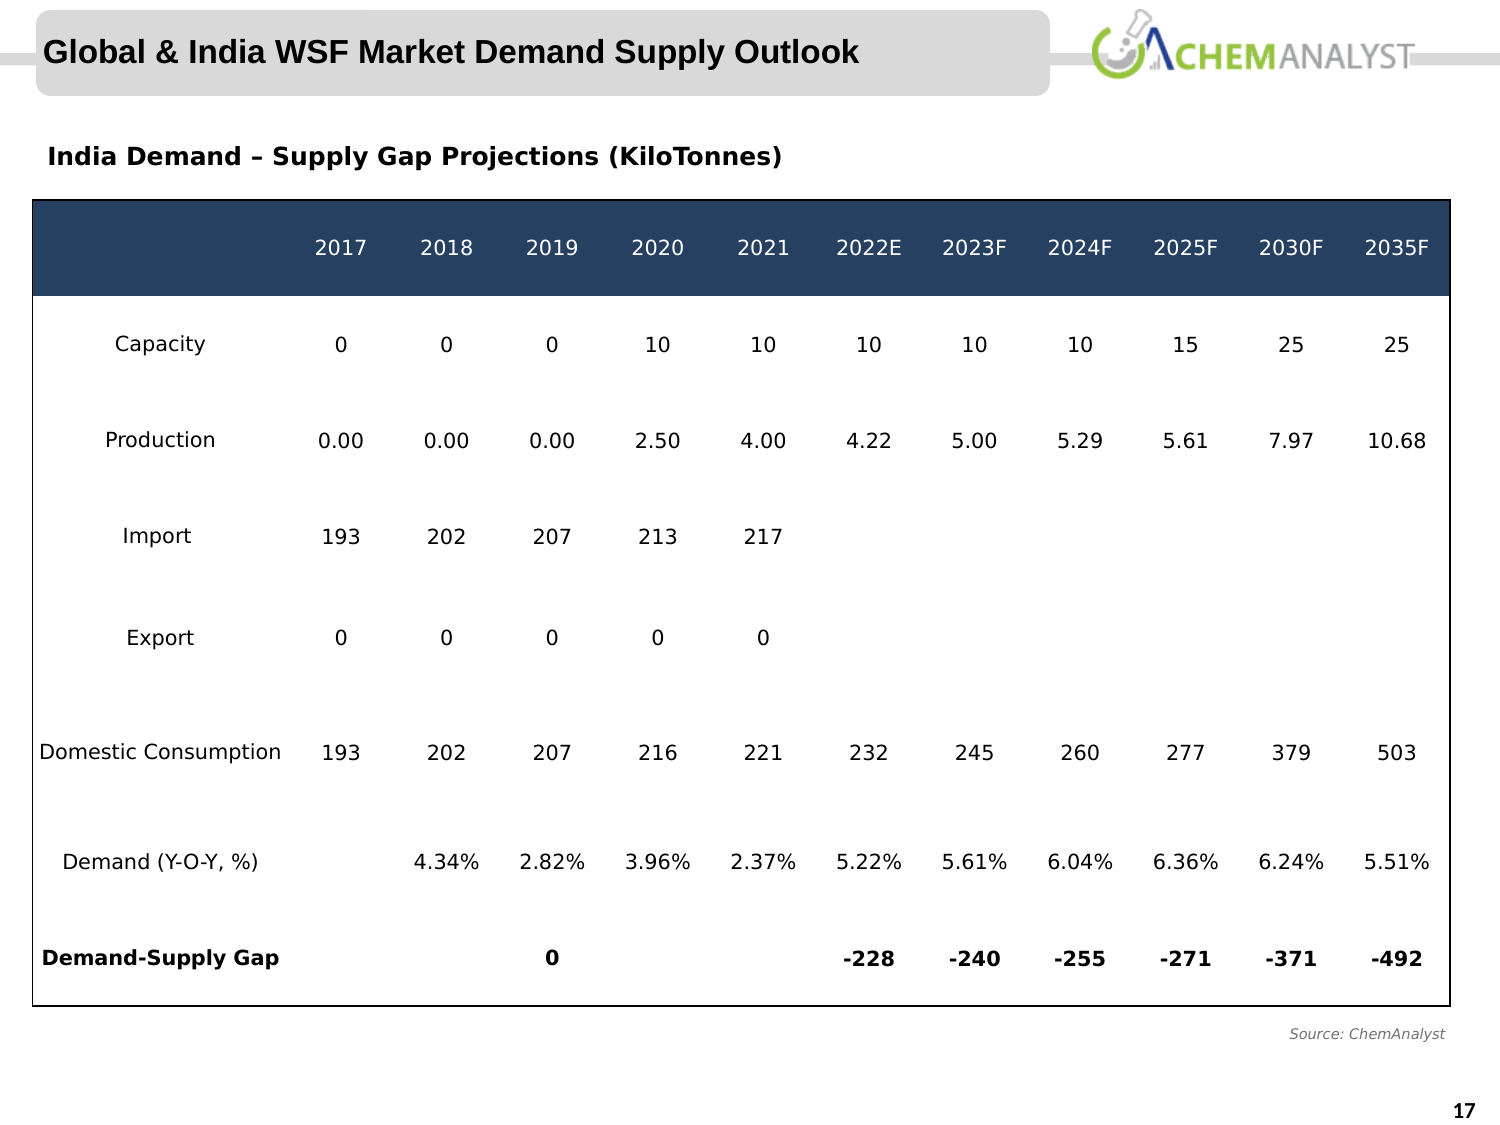

Global & India WSF Market Demand Supply Outlook
India Demand – Supply Gap Projections (KiloTonnes)
|  | 2017 | 2018 | 2019 | 2020 | 2021 | 2022E | 2023F | 2024F | 2025F | 2030F | 2035F |
| --- | --- | --- | --- | --- | --- | --- | --- | --- | --- | --- | --- |
| Capacity | 0 | 0 | 0 | 10 | 10 | 10 | 10 | 10 | 15 | 25 | 25 |
| Production | 0.00 | 0.00 | 0.00 | 2.50 | 4.00 | 4.22 | 5.00 | 5.29 | 5.61 | 7.97 | 10.68 |
| Import | 193 | 202 | 207 | 213 | 217 |  |  |  |  |  |  |
| Export | 0 | 0 | 0 | 0 | 0 |  |  |  |  |  |  |
| Domestic Consumption | 193 | 202 | 207 | 216 | 221 | 232 | 245 | 260 | 277 | 379 | 503 |
| Demand (Y-O-Y, %) |  | 4.34% | 2.82% | 3.96% | 2.37% | 5.22% | 5.61% | 6.04% | 6.36% | 6.24% | 5.51% |
| Demand-Supply Gap | 0 | 0 | 0 | 0 | 0 | -228 | -240 | -255 | -271 | -371 | -492 |
Source: ChemAnalyst
17
17